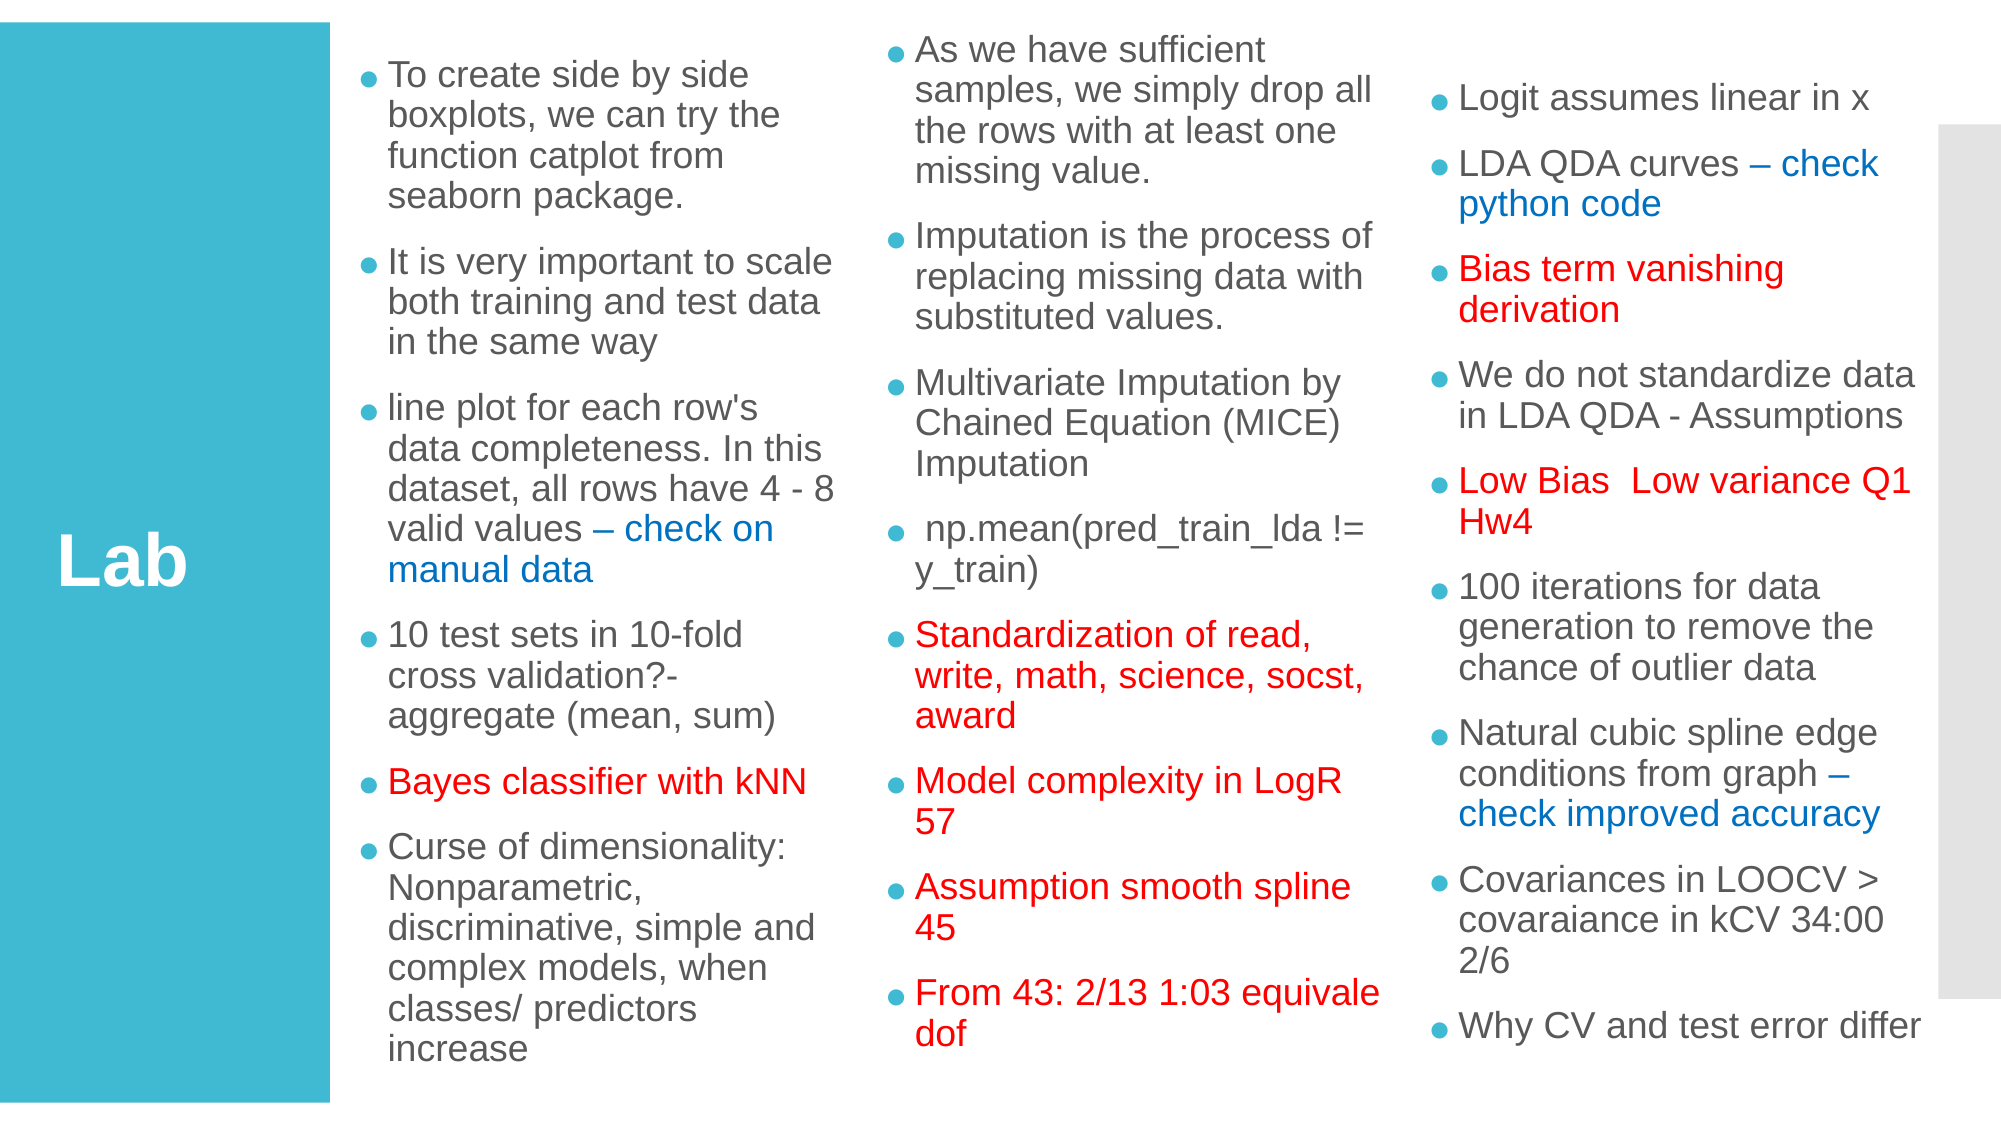

As we have sufficient samples, we simply drop all the rows with at least one missing value.
Imputation is the process of replacing missing data with substituted values.
Multivariate Imputation by Chained Equation (MICE) Imputation
 np.mean(pred_train_lda != y_train)
Standardization of read, write, math, science, socst, award
Model complexity in LogR 57
Assumption smooth spline 45
From 43: 2/13 1:03 equivale dof

Logit assumes linear in x
LDA QDA curves – check python code
Bias term vanishing derivation
We do not standardize data in LDA QDA - Assumptions
Low Bias  Low variance Q1 Hw4
100 iterations for data generation to remove the chance of outlier data
Natural cubic spline edge conditions from graph –check improved accuracy
Covariances in LOOCV > covaraiance in kCV 34:00 2/6
Why CV and test error differ
To create side by side boxplots, we can try the function catplot from seaborn package.
It is very important to scale both training and test data in the same way
line plot for each row's data completeness. In this dataset, all rows have 4 - 8 valid values – check on manual data
10 test sets in 10-fold cross validation?-aggregate (mean, sum)
Bayes classifier with kNN
Curse of dimensionality: Nonparametric, discriminative, simple and complex models, when classes/ predictors increase
# Lab